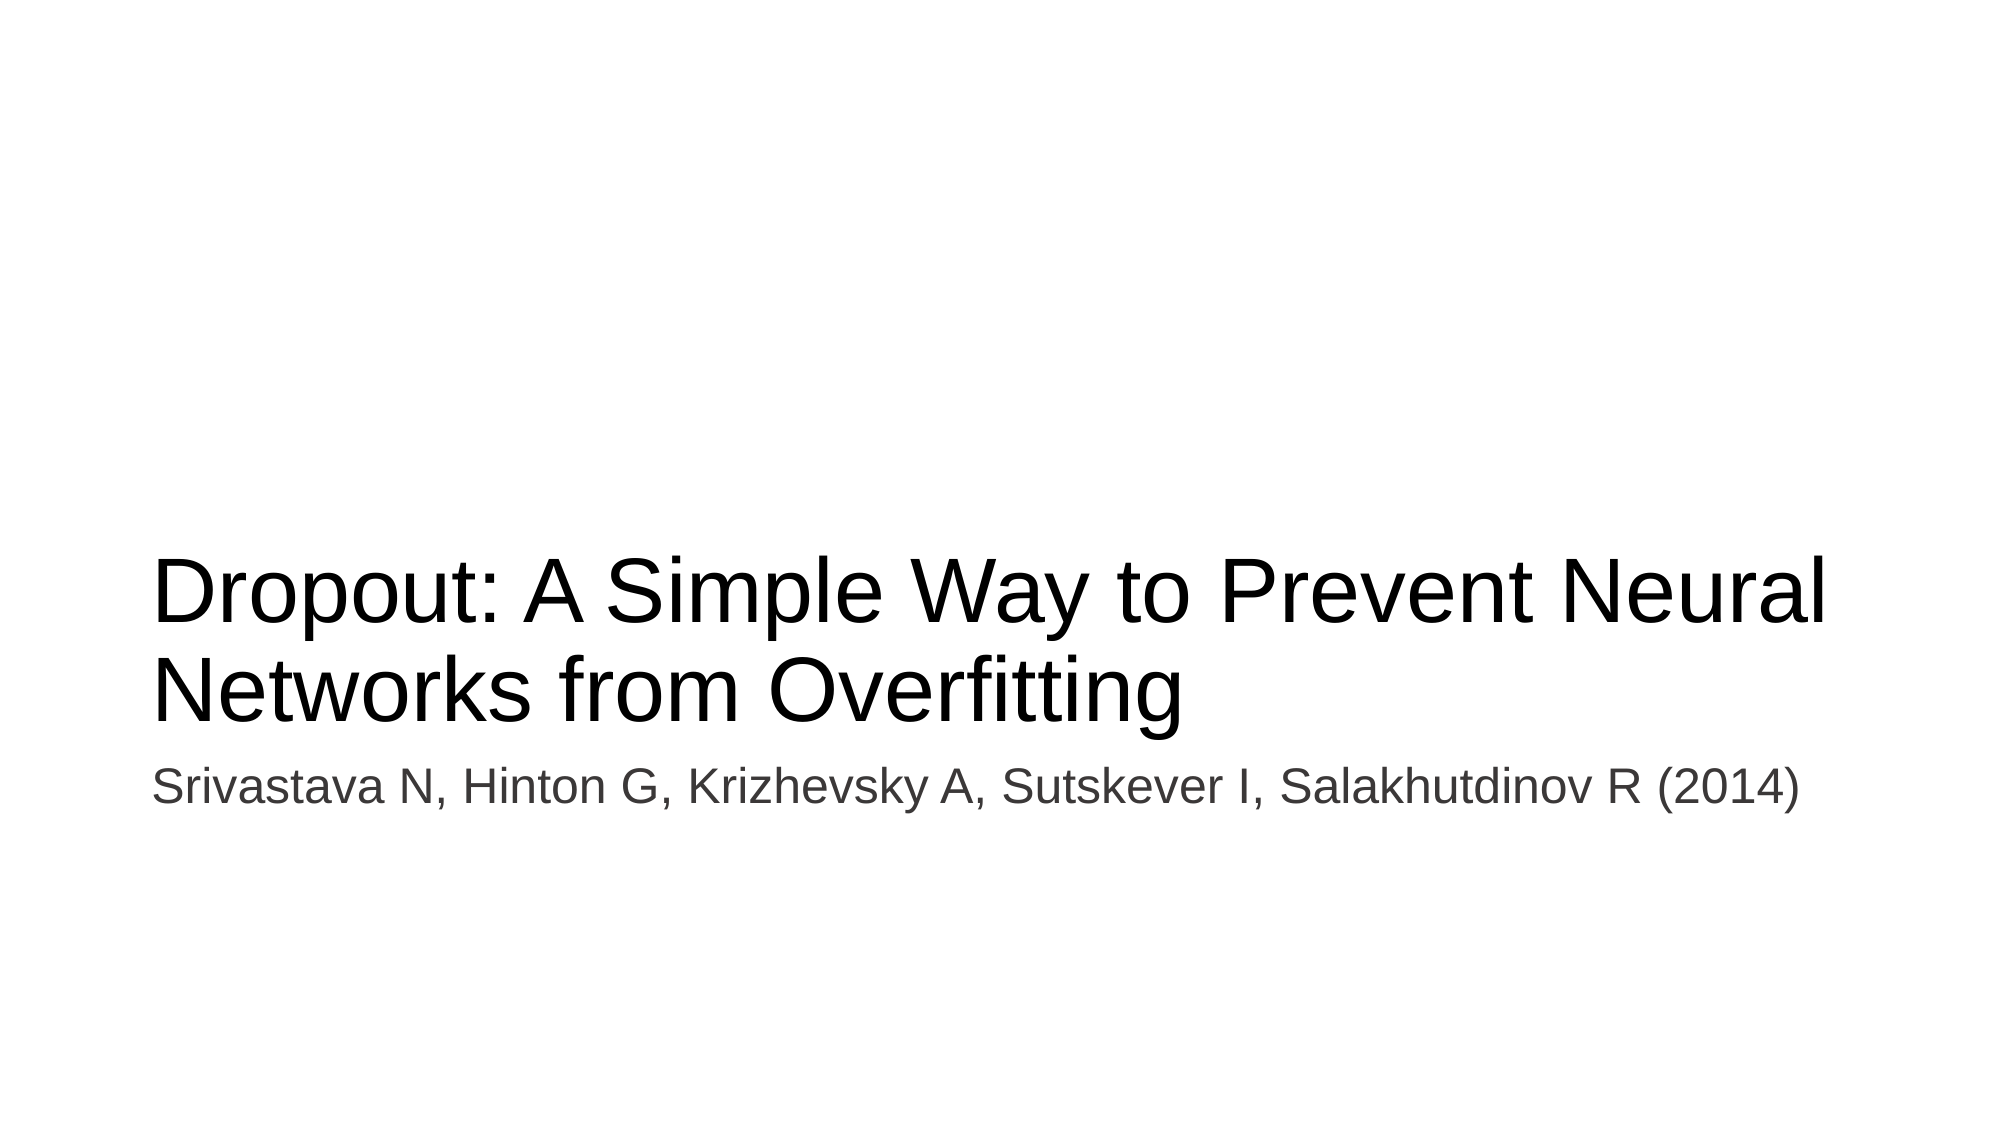

# Dropout: A Simple Way to Prevent Neural Networks from Overfitting
Srivastava N, Hinton G, Krizhevsky A, Sutskever I, Salakhutdinov R (2014)